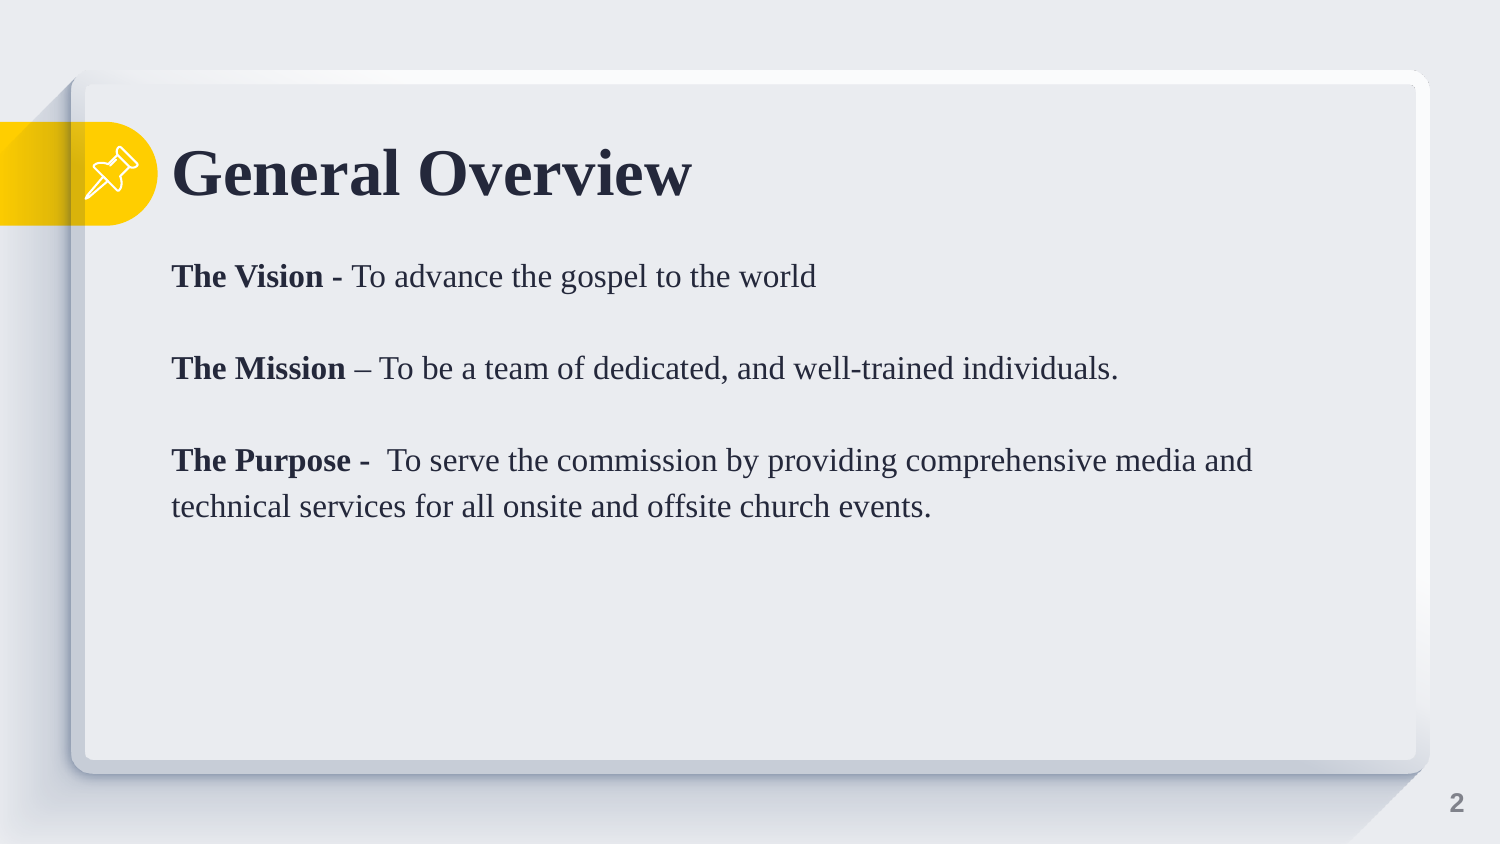

# General Overview

The Vision - To advance the gospel to the world

The Mission – To be a team of dedicated, and well-trained individuals.

The Purpose -  To serve the commission by providing comprehensive media and technical services for all onsite and offsite church events.
2